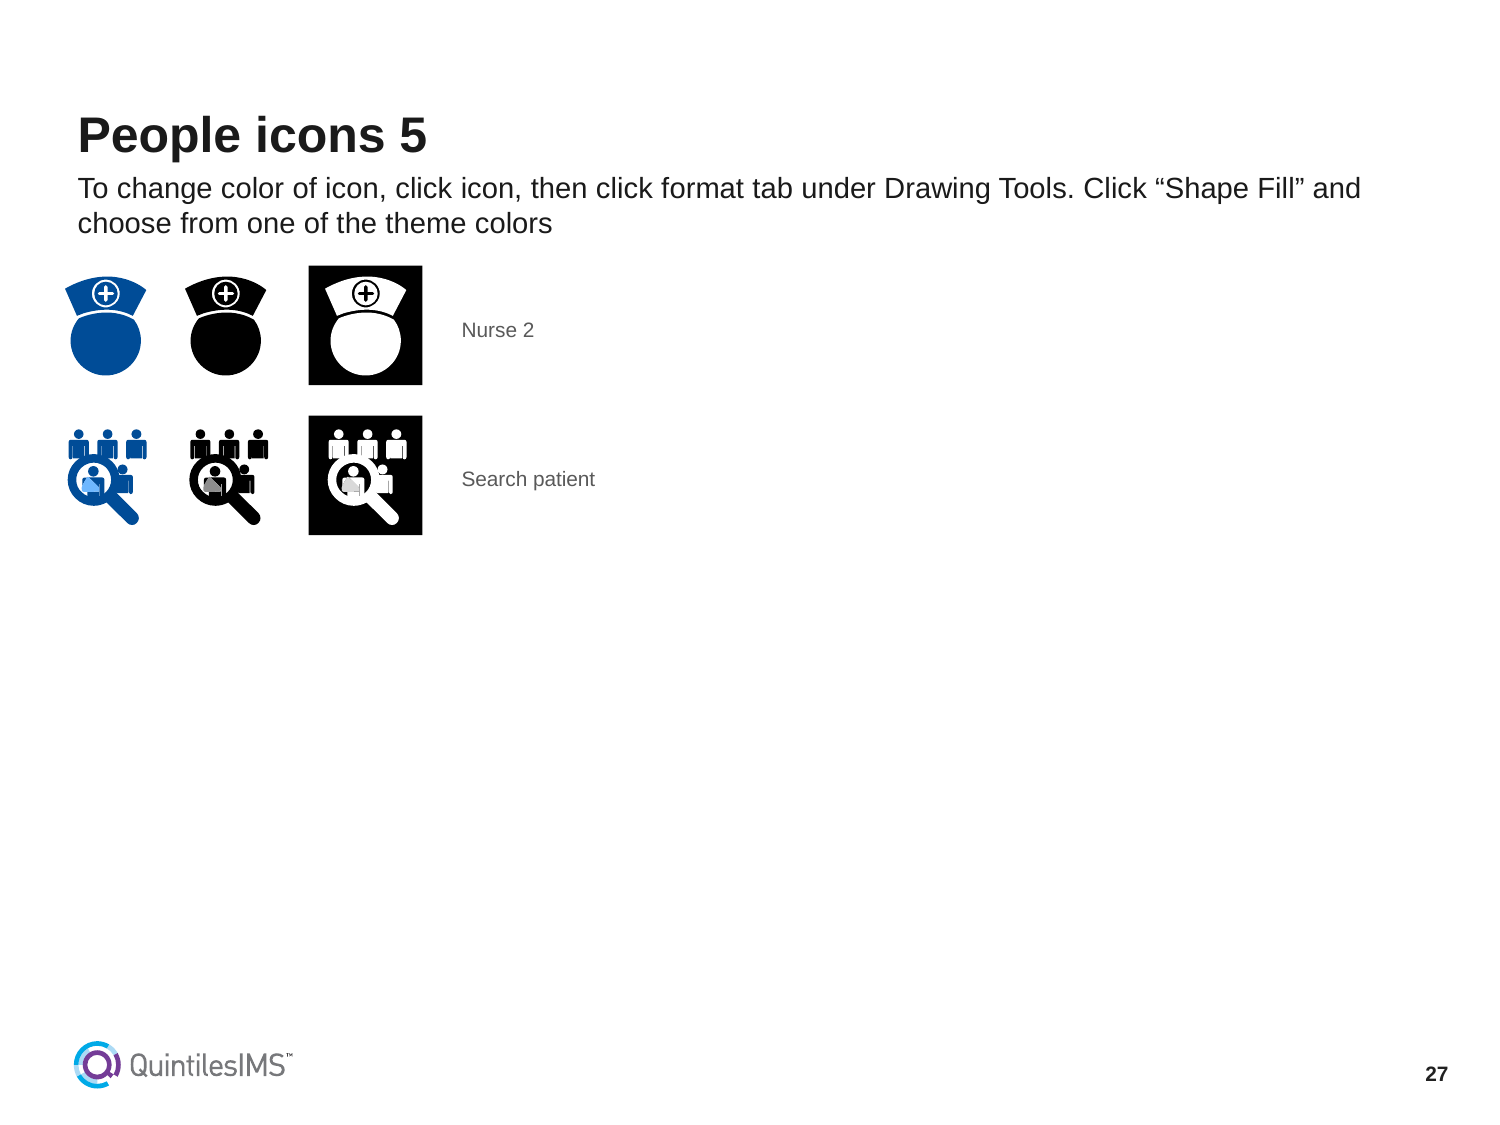

# People icons 5

To change color of icon, click icon, then click format tab under Drawing Tools. Click “Shape Fill” and choose from one of the theme colors

Nurse 2

Search patient